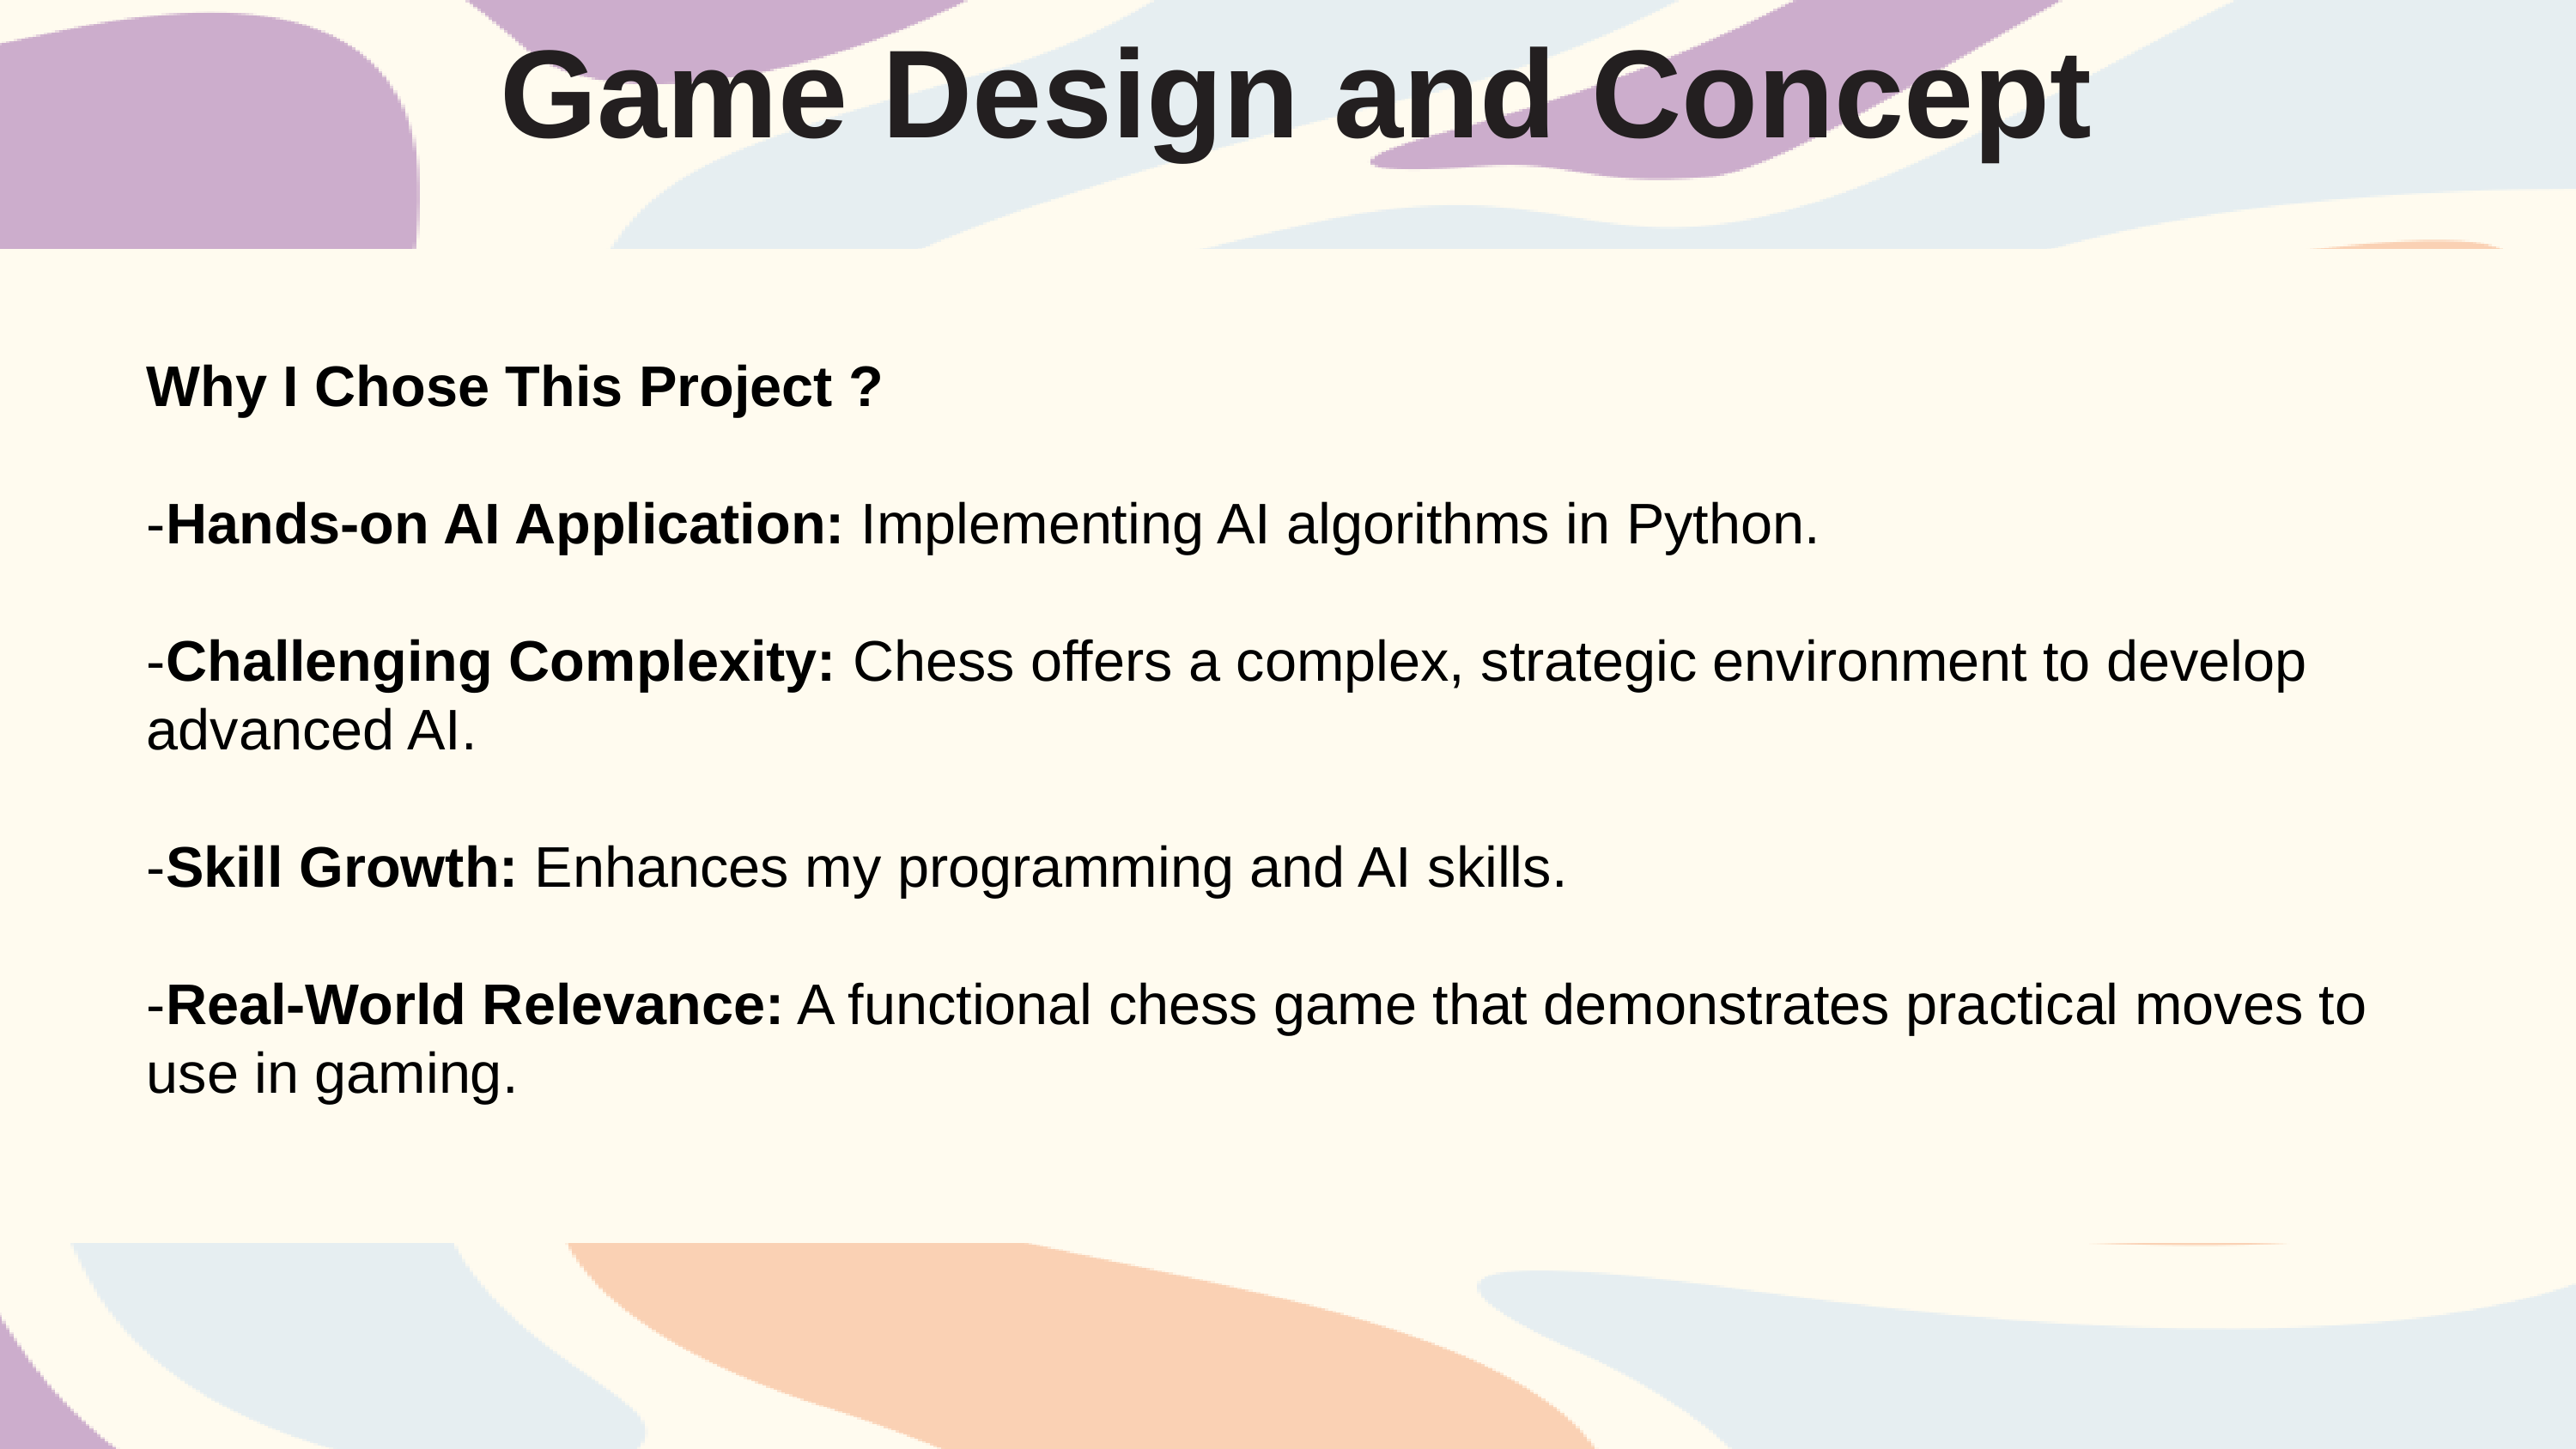

Game Design and Concept

Why I Chose This Project ?

-Hands-on AI Application: Implementing AI algorithms in Python.

-Challenging Complexity: Chess offers a complex, strategic environment to develop advanced AI.

-Skill Growth: Enhances my programming and AI skills.

-Real-World Relevance: A functional chess game that demonstrates practical moves to use in gaming.